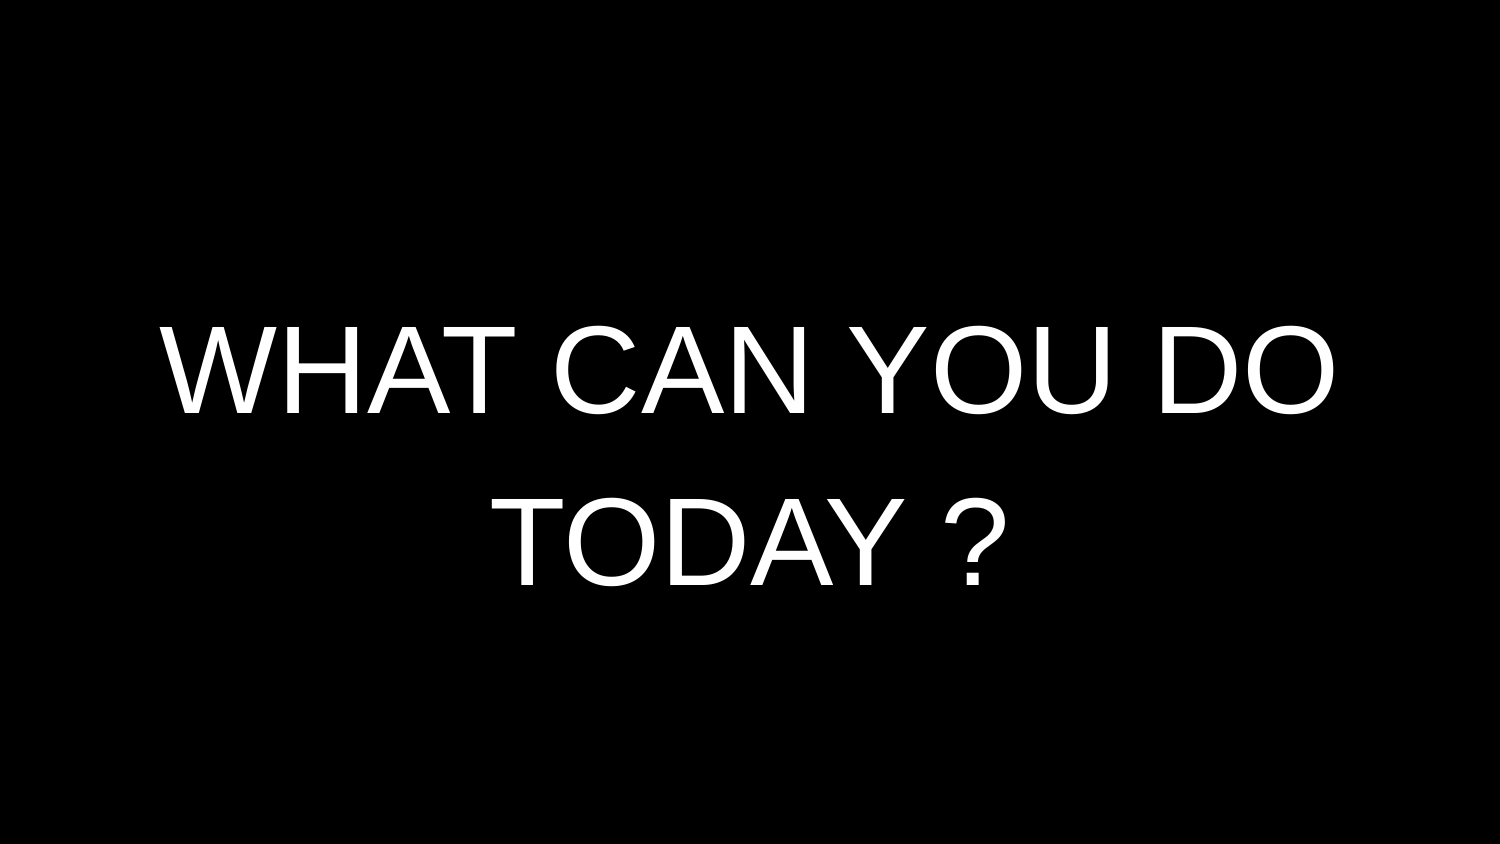

#
WHAT CAN YOU DO TODAY ?